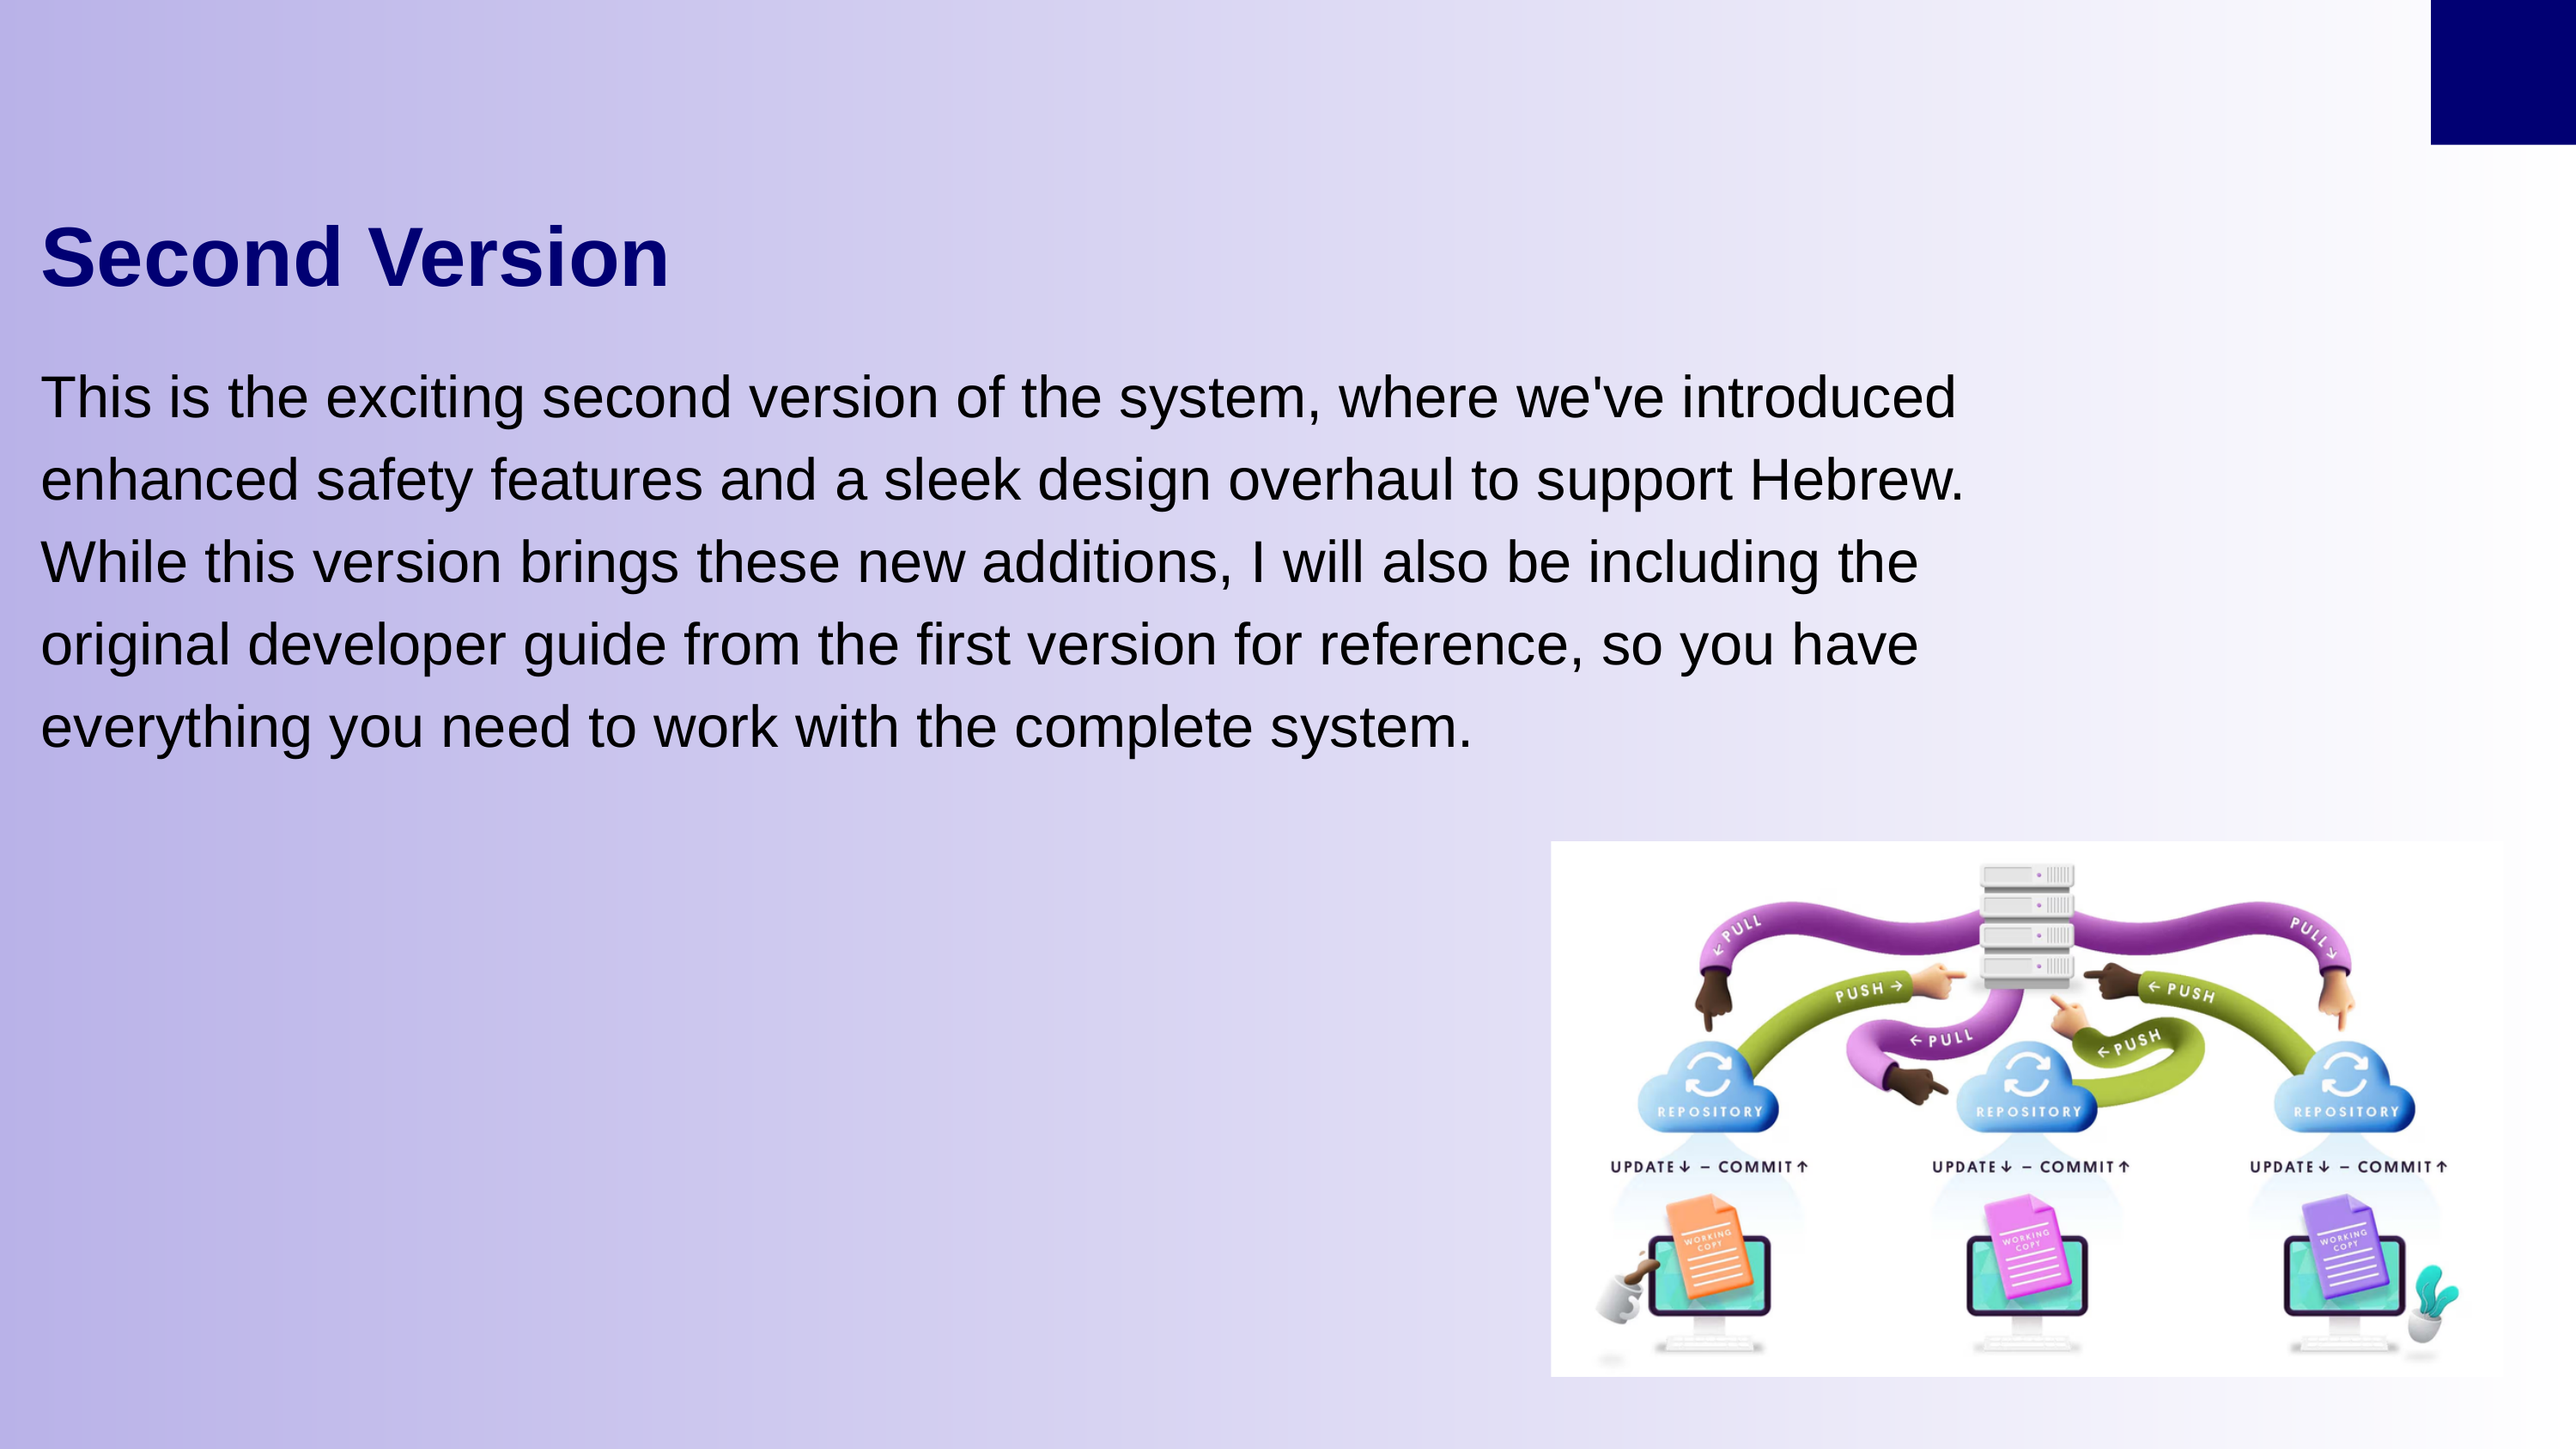

Second Version
This is the exciting second version of the system, where we've introduced enhanced safety features and a sleek design overhaul to support Hebrew. While this version brings these new additions, I will also be including the original developer guide from the first version for reference, so you have everything you need to work with the complete system.